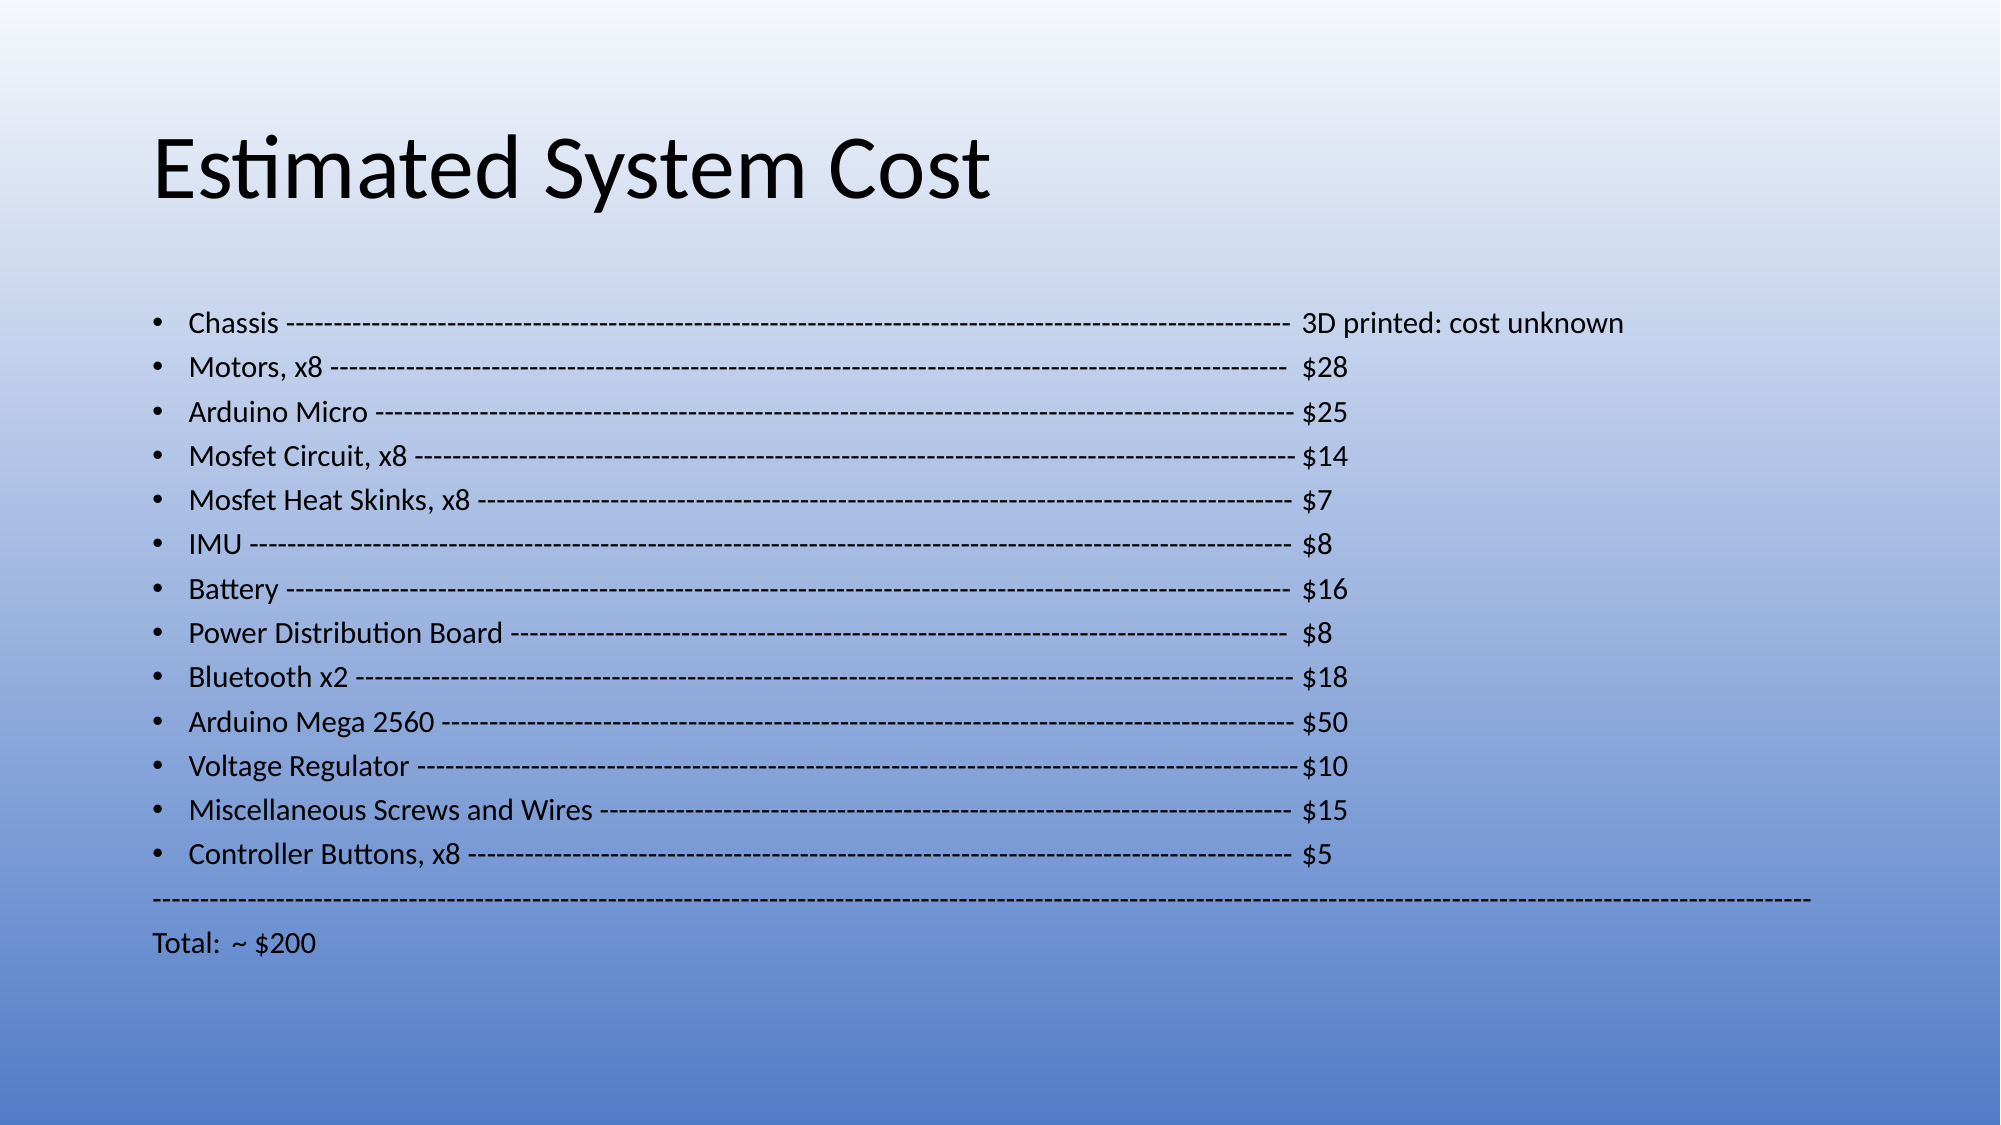

# Estimated System Cost
Chassis ---------------------------------------------------------------------------------------------------------- 	3D printed: cost unknown
Motors, x8 -----------------------------------------------------------------------------------------------------	$28
Arduino Micro -------------------------------------------------------------------------------------------------	$25
Mosfet Circuit, x8 ---------------------------------------------------------------------------------------------	$14
Mosfet Heat Skinks, x8 --------------------------------------------------------------------------------------	$7
IMU --------------------------------------------------------------------------------------------------------------	$8
Battery ----------------------------------------------------------------------------------------------------------	$16
Power Distribution Board ----------------------------------------------------------------------------------	$8
Bluetooth x2 ---------------------------------------------------------------------------------------------------	$18
Arduino Mega 2560 ------------------------------------------------------------------------------------------	$50
Voltage Regulator ---------------------------------------------------------------------------------------------	$10
Miscellaneous Screws and Wires -------------------------------------------------------------------------	$15
Controller Buttons, x8 ---------------------------------------------------------------------------------------	$5
-------------------------------------------------------------------------------------------------------------------------------------------------------------------------------
Total:								~ $200